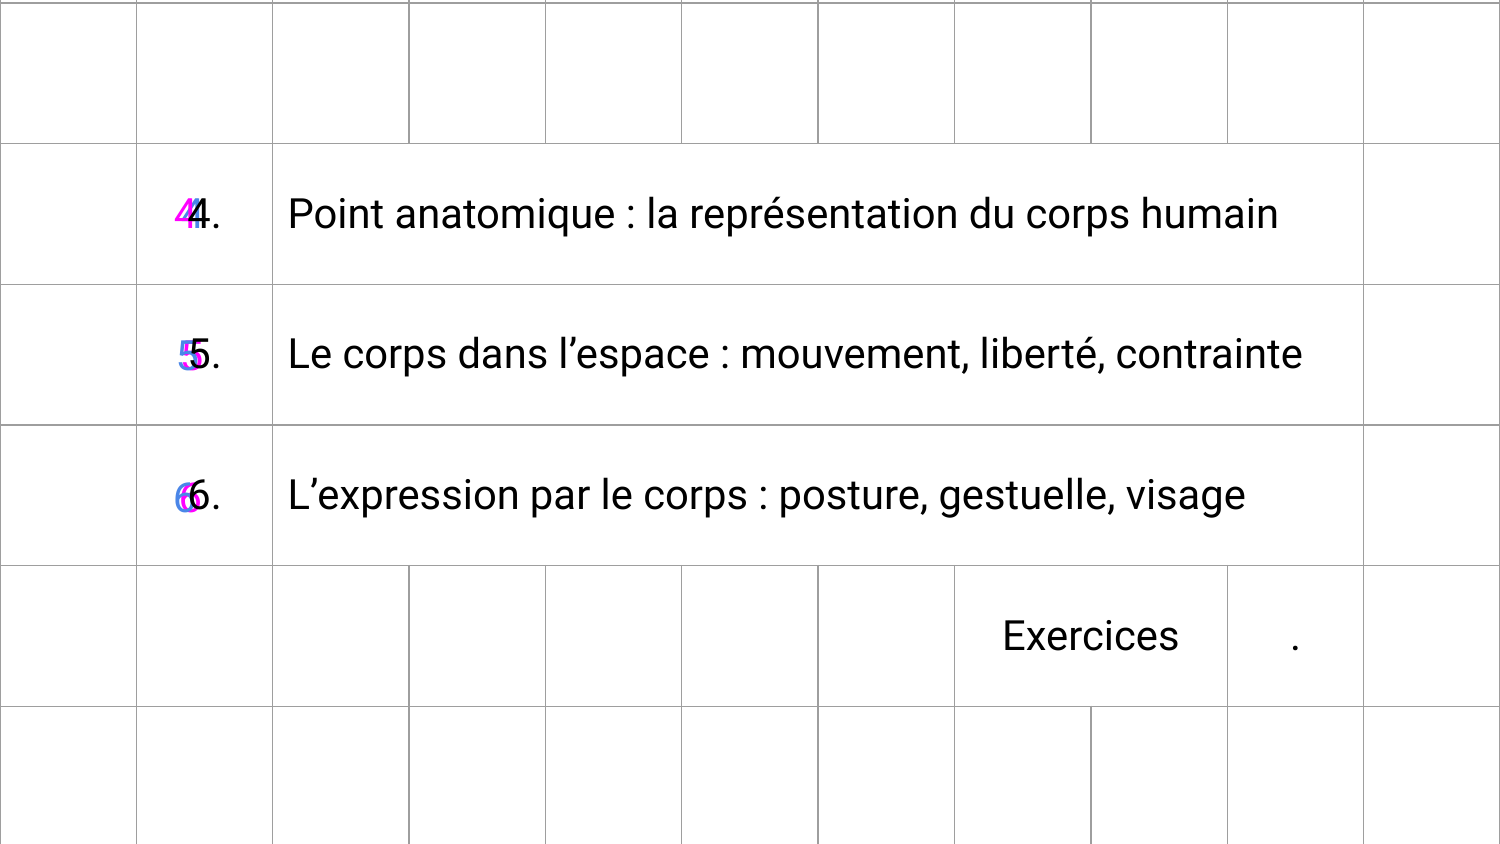

|  |  |  |  |  |  |  |  |  |  |  |
| --- | --- | --- | --- | --- | --- | --- | --- | --- | --- | --- |
|  |  |  |  |  |  |  |  |  |  |  |
|  | 4. | Point anatomique : la représentation du corps humain |  |  |  |  |  |  |  |  |
|  | 5. | Le corps dans l’espace : mouvement, liberté, contrainte |  |  |  |  |  |  |  |  |
|  | 6. | L’expression par le corps : posture, gestuelle, visage |  |  |  |  |  |  |  |  |
|  |  |  |  |  |  |  | Exercices |  | . |  |
|  |  |  |  |  |  |  |  |  |  |  |
|  |  |  |  |  |  |  |  |  |  |  |
|  |  |  |  |  |  |  |  |  |  |  |
4
4
5
5
6
6